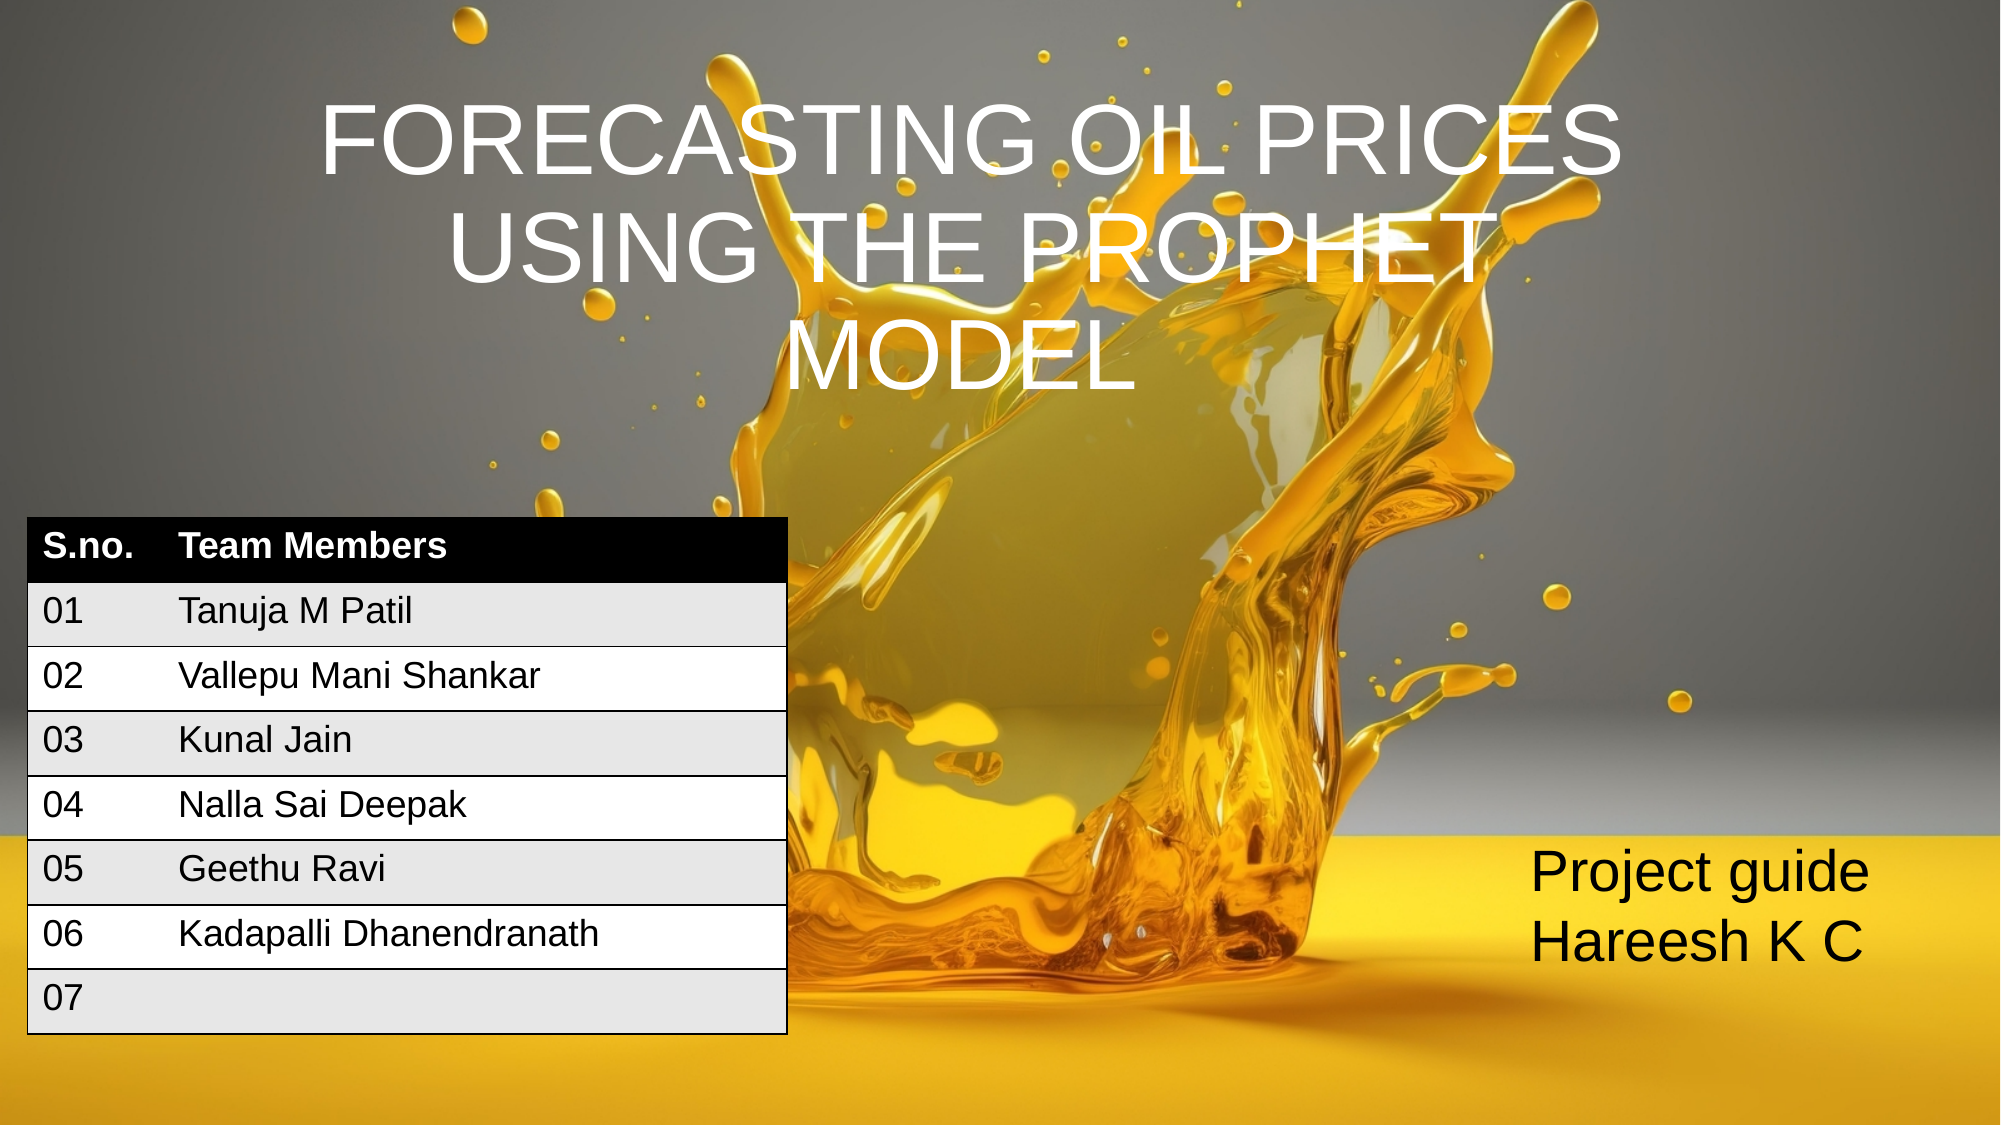

# Forecasting oil prices using the prophet model
| S.no. | Team Members |
| --- | --- |
| 01 | Tanuja M Patil |
| 02 | Vallepu Mani Shankar |
| 03 | Kunal Jain |
| 04 | Nalla Sai Deepak |
| 05 | Geethu Ravi |
| 06 | Kadapalli Dhanendranath |
| 07 |  |
Project guide
Hareesh K C